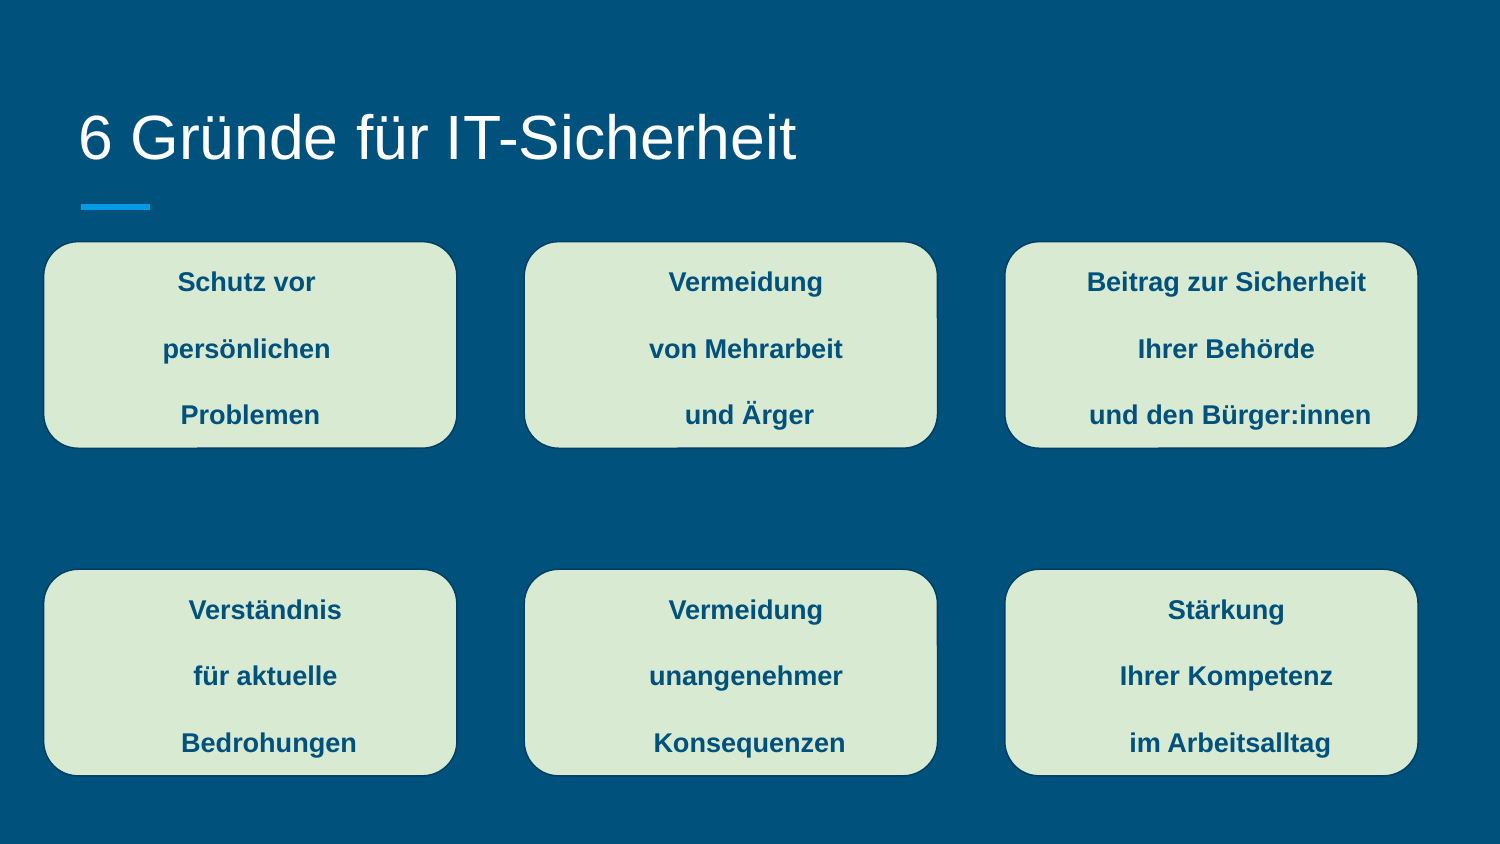

# 6 Gründe für IT-Sicherheit
Schutz vor
persönlichen
Problemen
Vermeidung
von Mehrarbeit
und Ärger
Beitrag zur Sicherheit
Ihrer Behörde
und den Bürger:innen
Verständnis
für aktuelle
Bedrohungen
Vermeidung
unangenehmer
Konsequenzen
Stärkung
Ihrer Kompetenz
im Arbeitsalltag